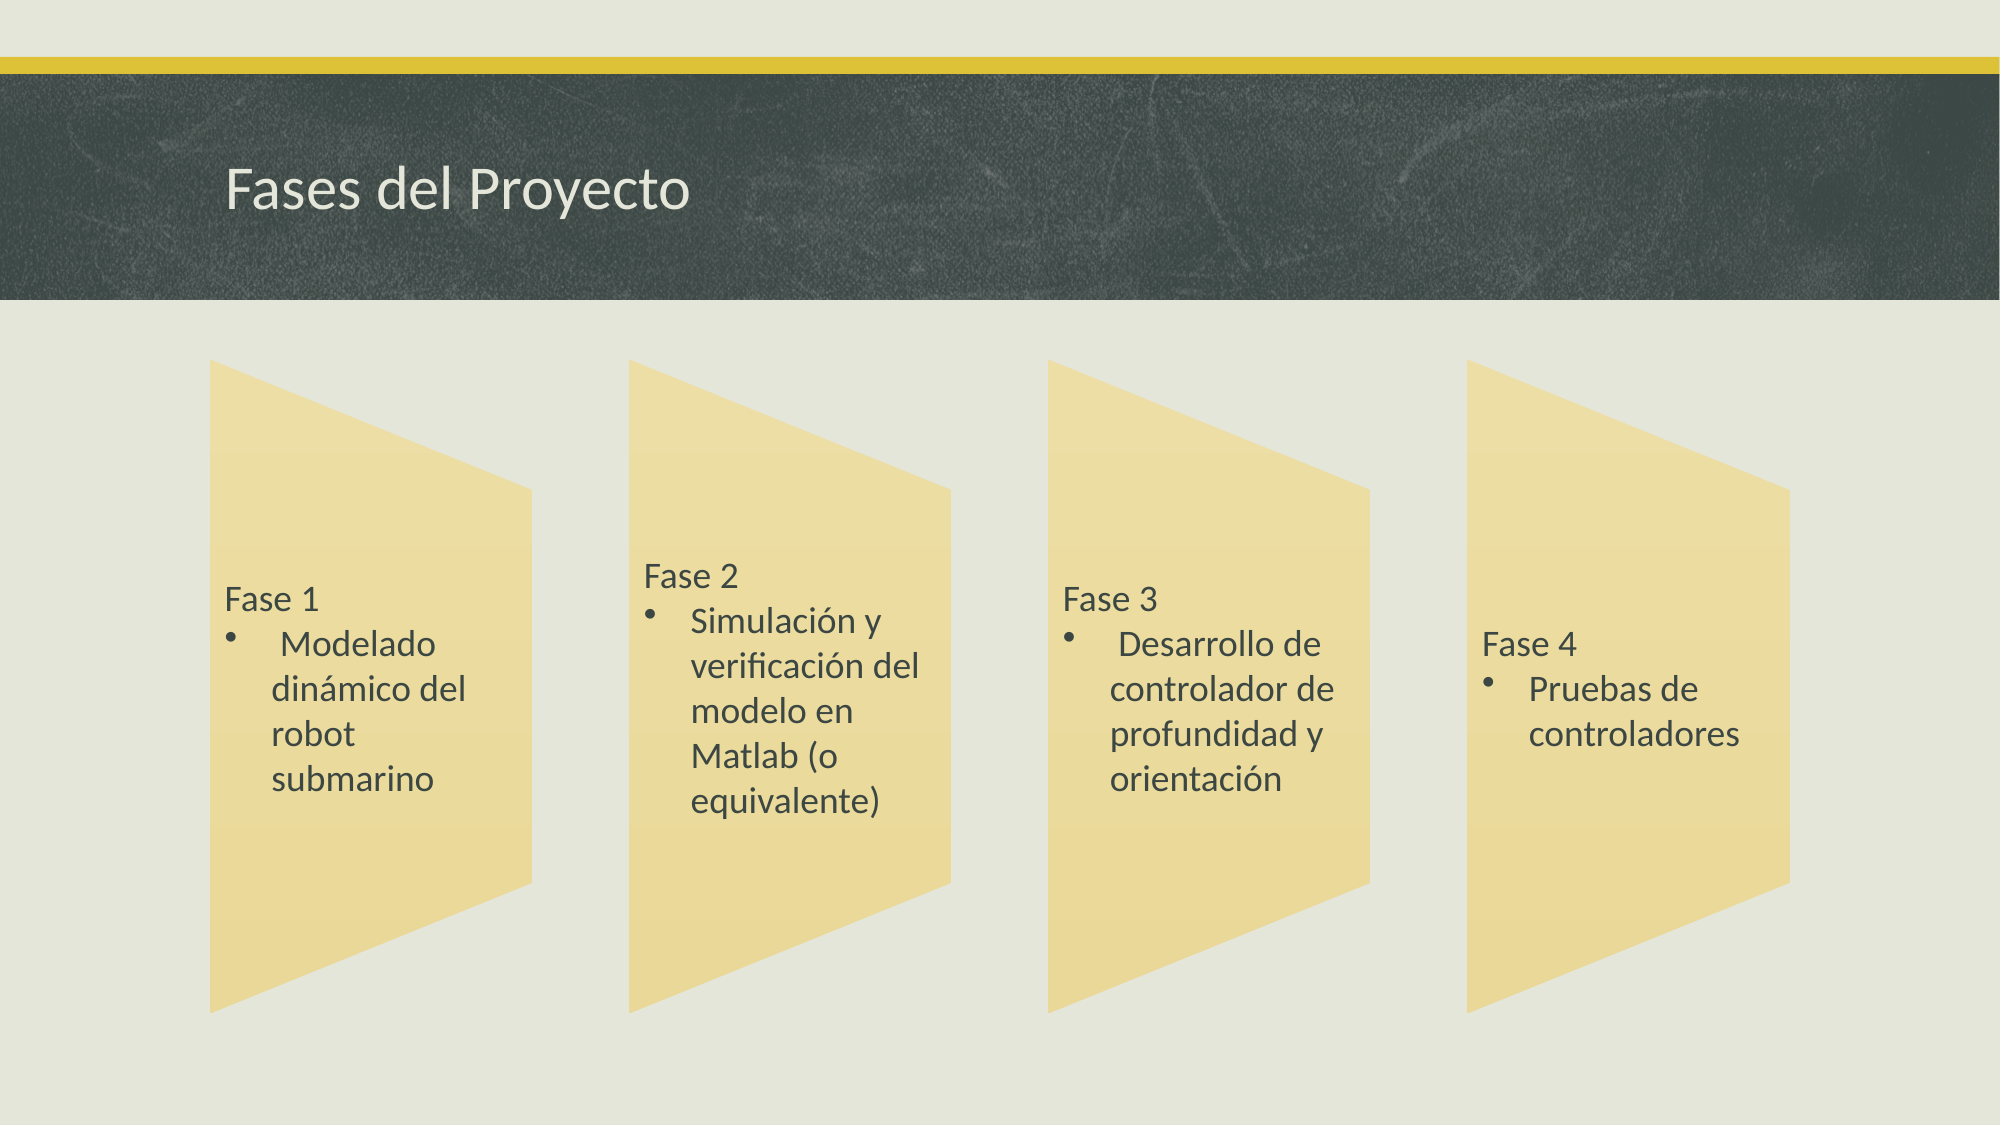

# Fases del Proyecto
Fase 1
 Modelado dinámico del robot submarino
Fase 2
Fase 3
 Desarrollo de controlador de profundidad y orientación
Fase 4
Pruebas de controladores
Simulación y verificación del modelo en Matlab (o equivalente)